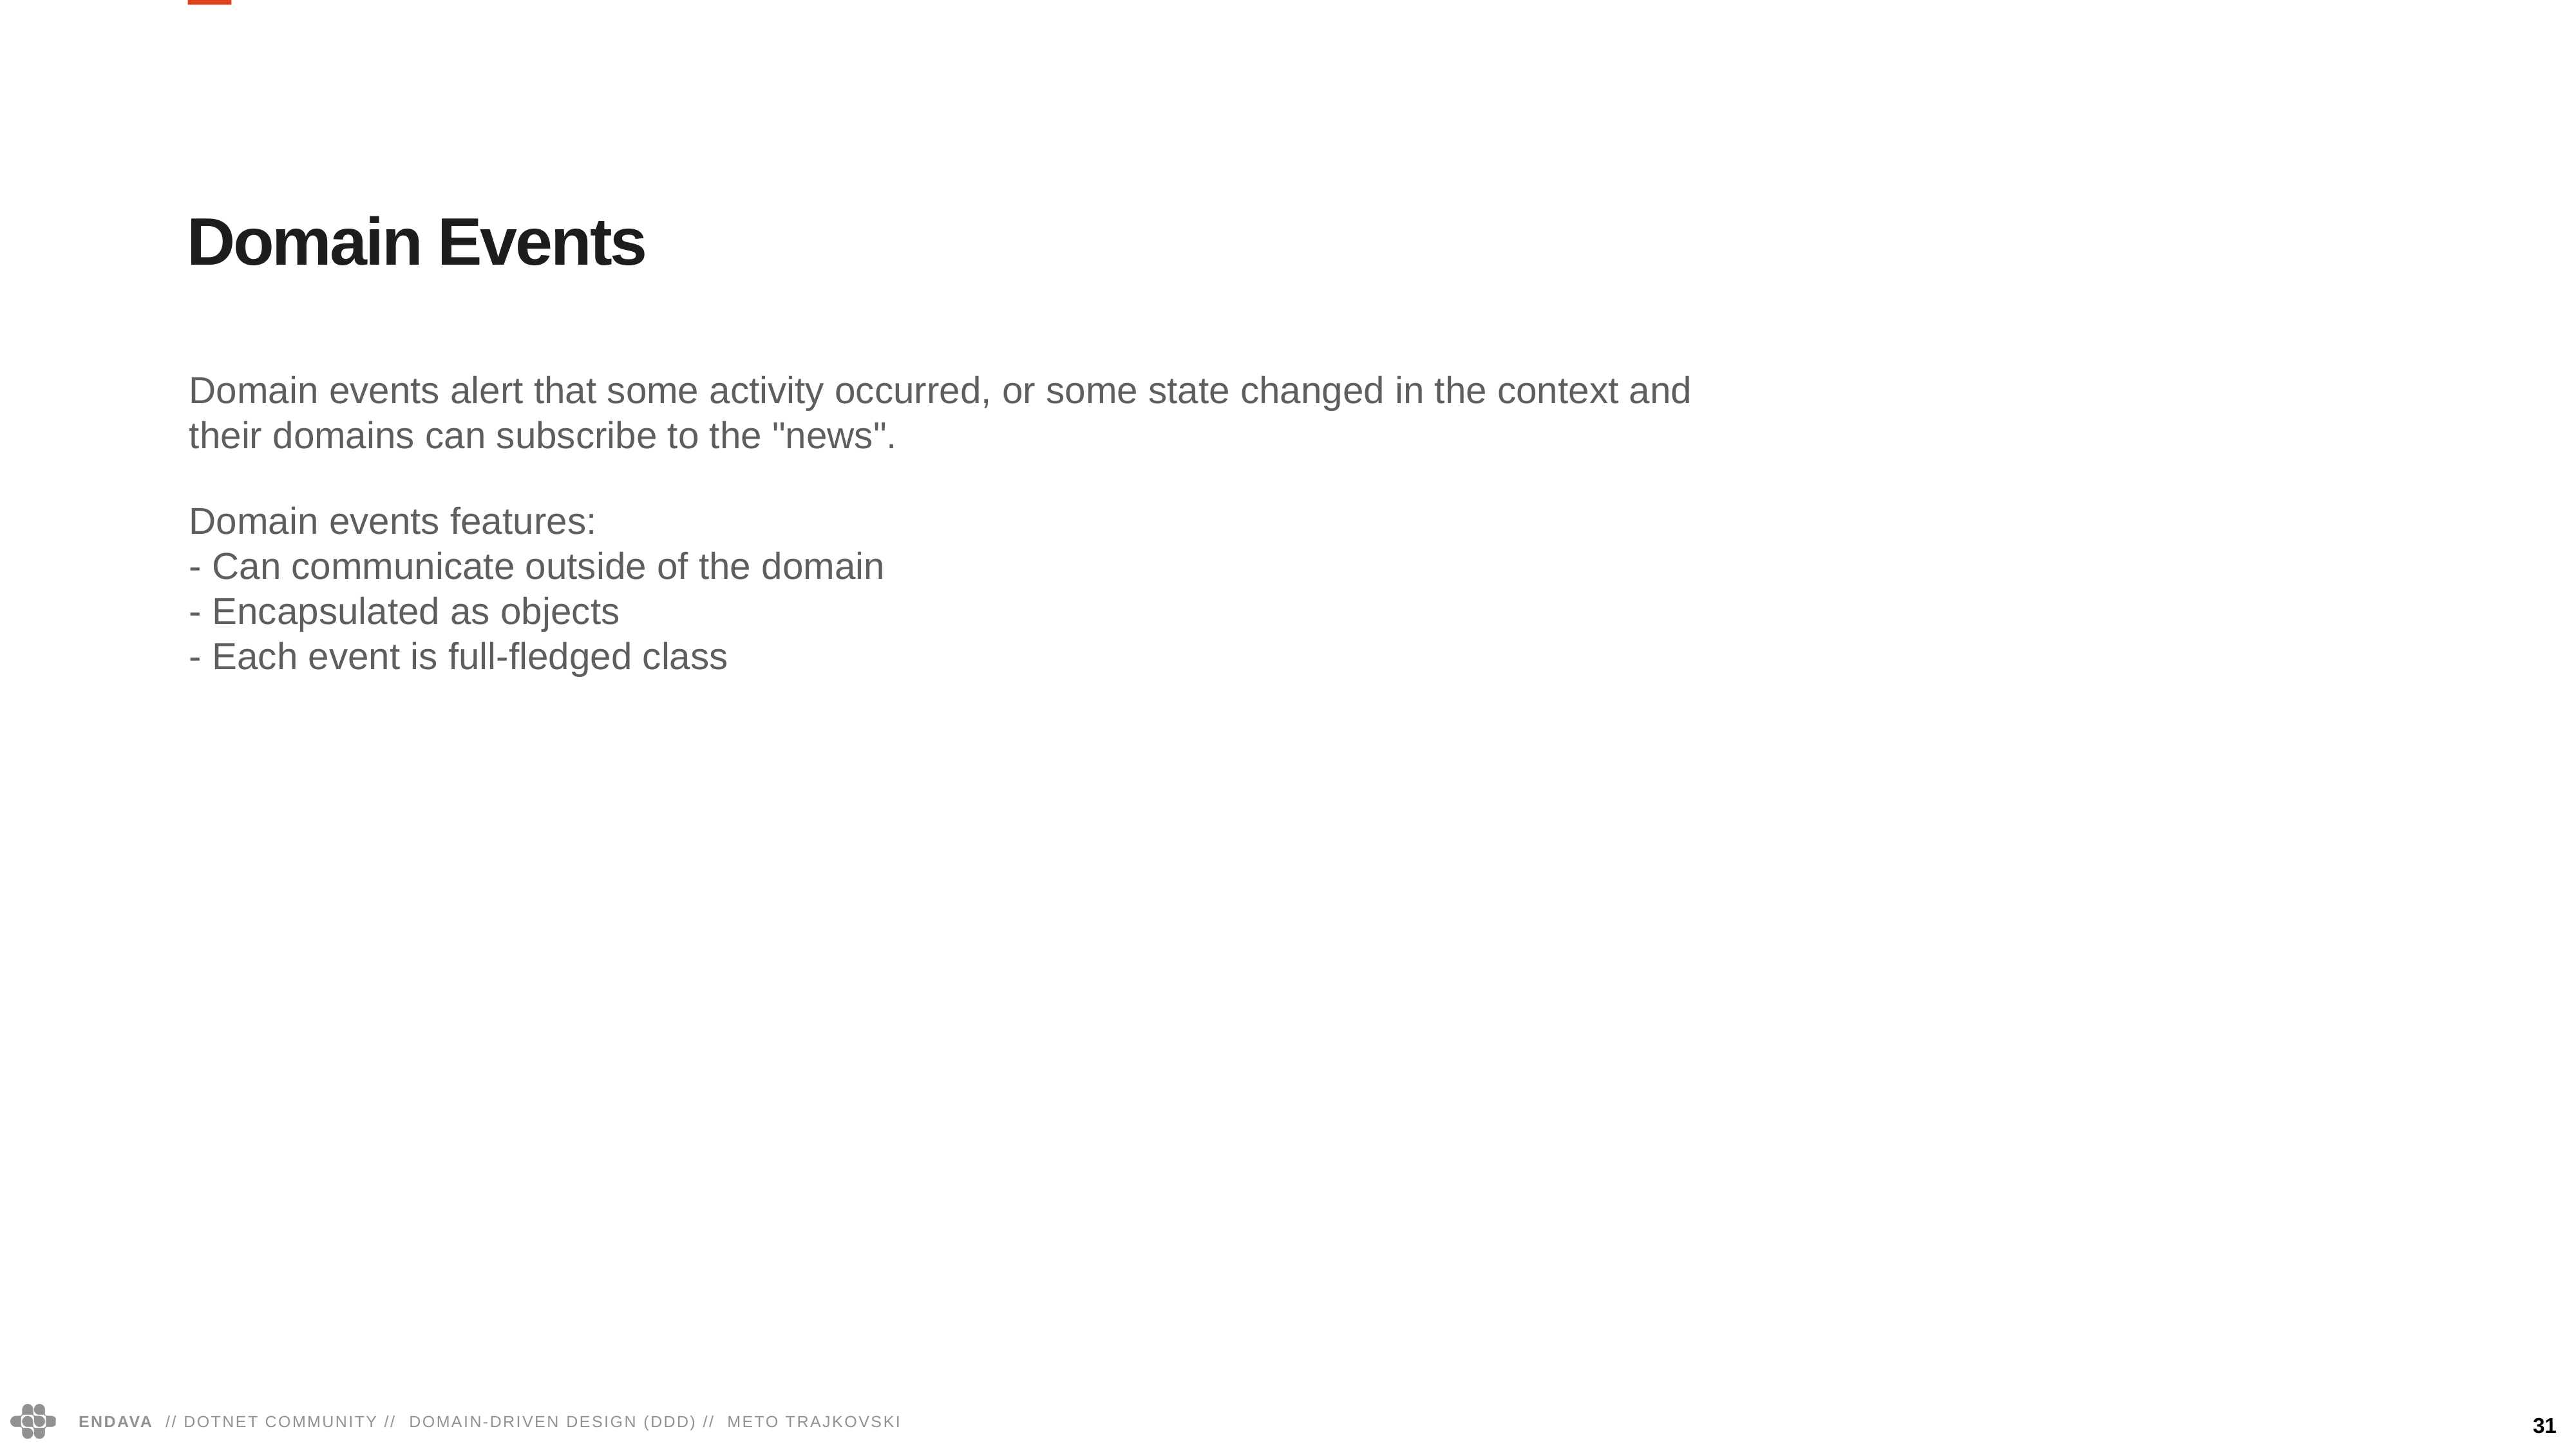

Domain Events
Domain events alert that some activity occurred, or some state changed in the context and their domains can subscribe to the "news".
Domain events features:
- Can communicate outside of the domain
- Encapsulated as objects
- Each event is full-fledged class
31